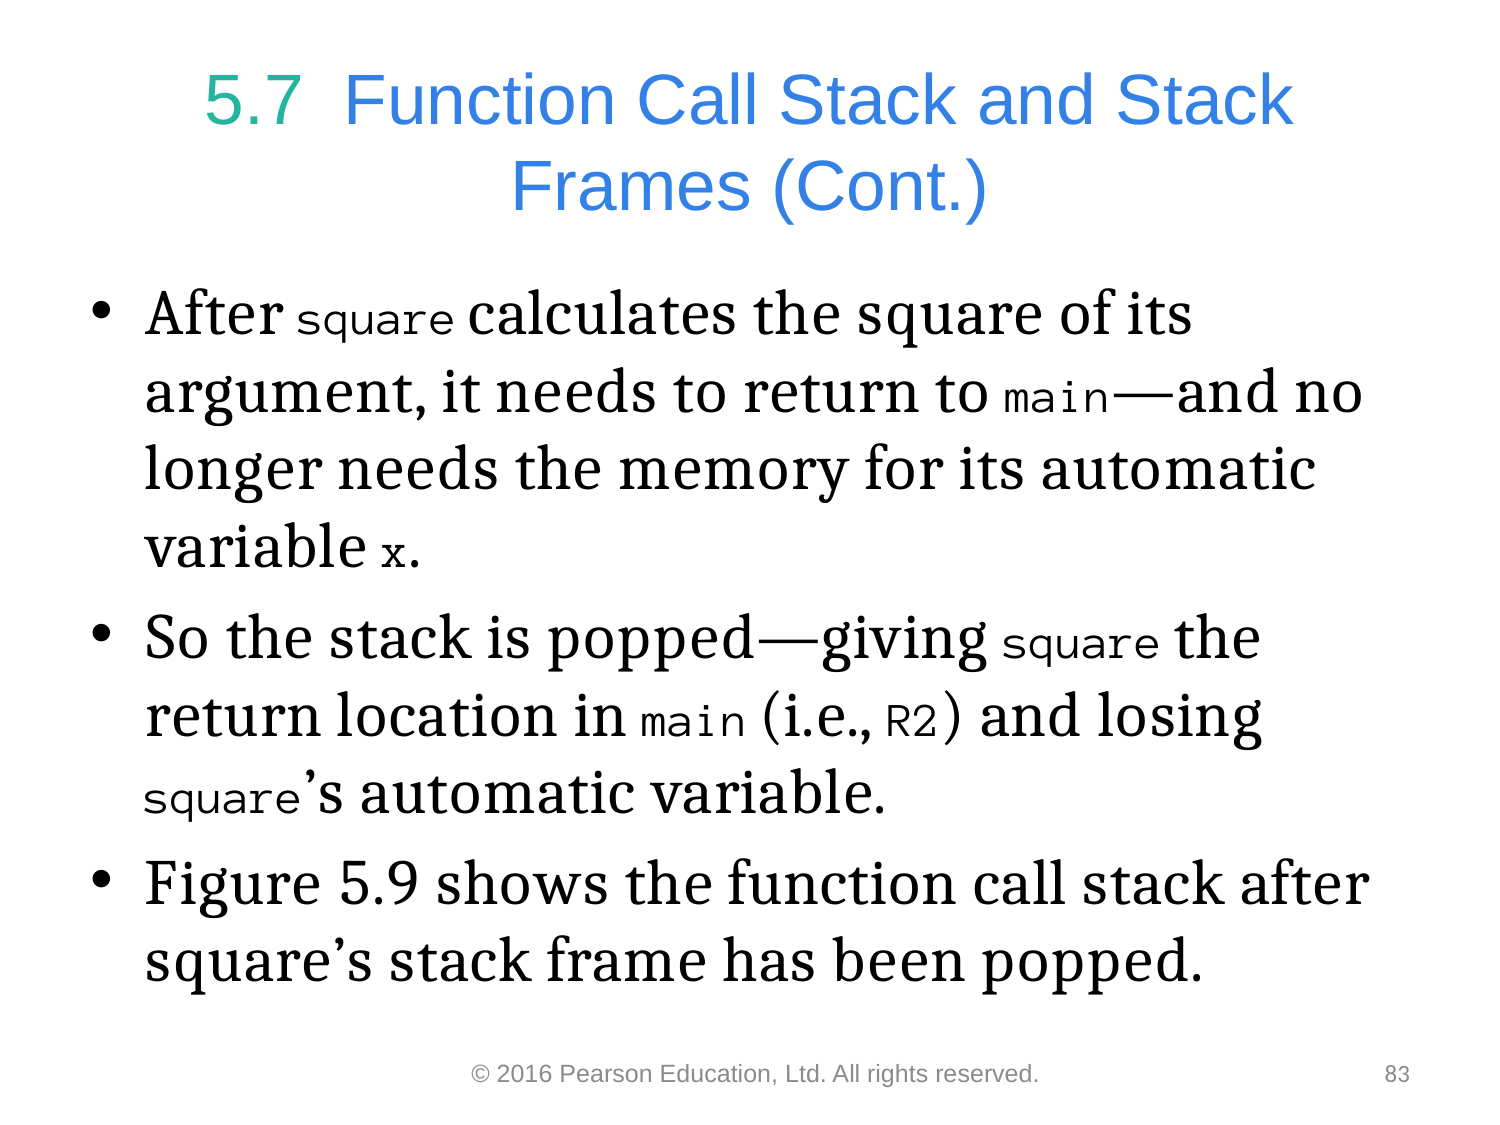

# 5.7  Function Call Stack and Stack Frames (Cont.)
After square calculates the square of its argument, it needs to return to main—and no longer needs the memory for its automatic variable x.
So the stack is popped—giving square the return location in main (i.e., R2) and losing square’s automatic variable.
Figure 5.9 shows the function call stack after square’s stack frame has been popped.
© 2016 Pearson Education, Ltd. All rights reserved.
83